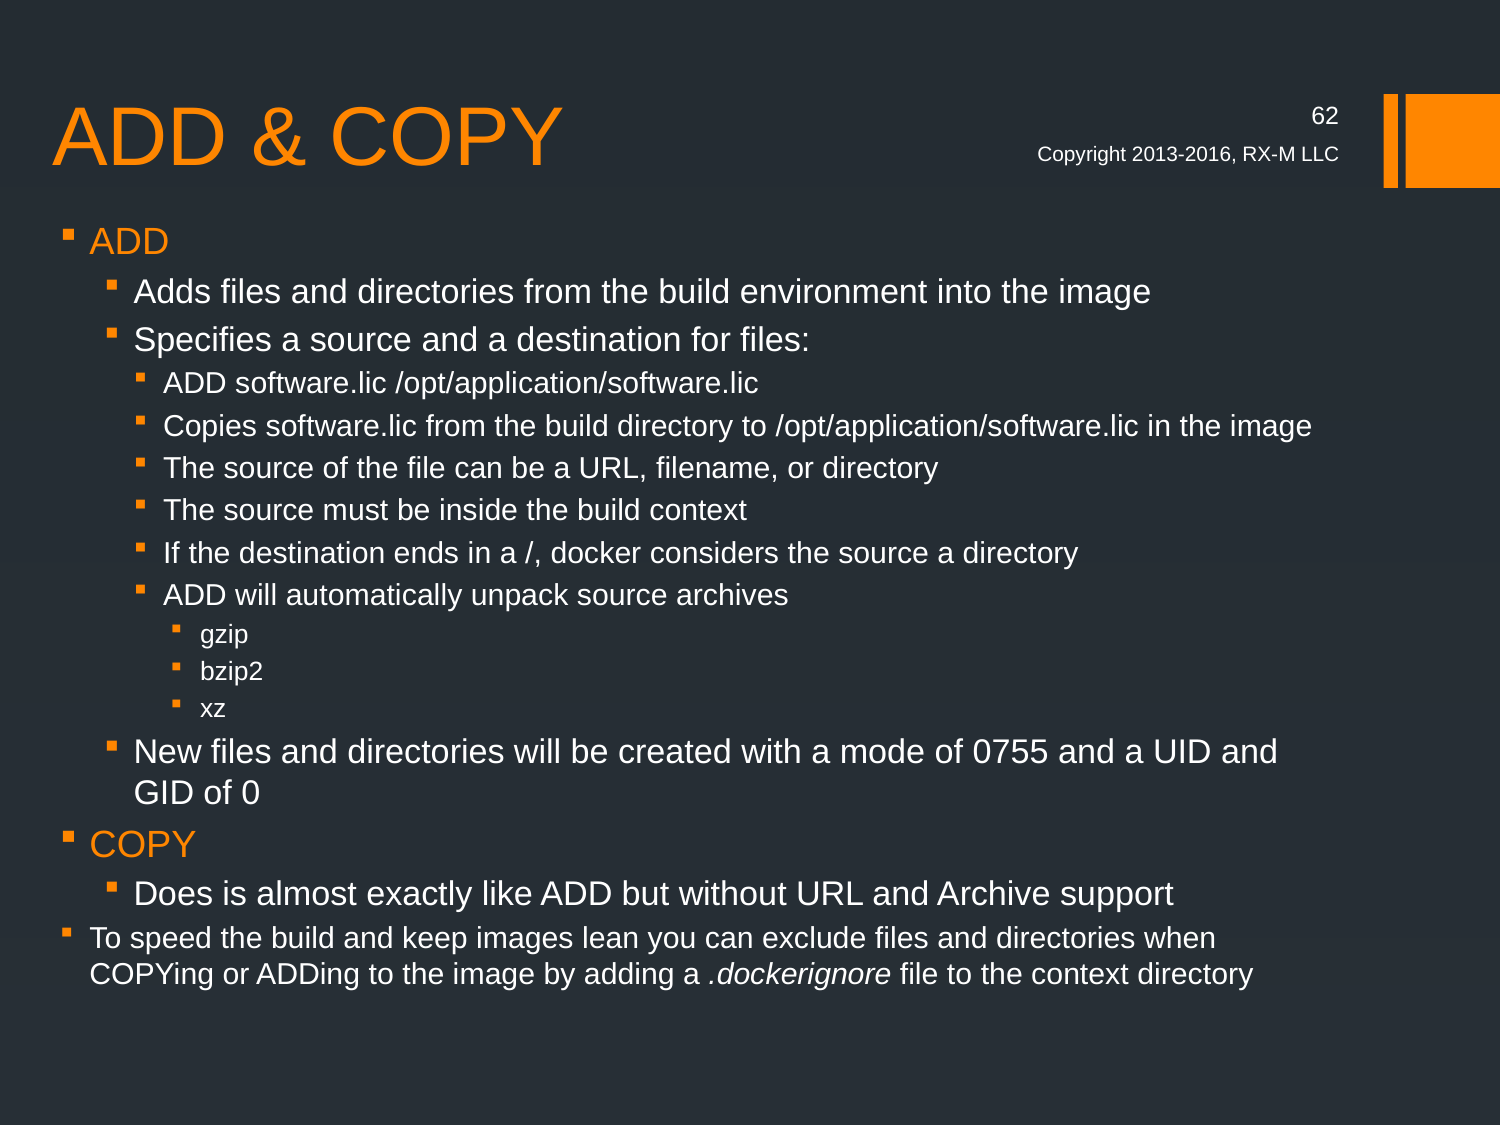

# ADD & COPY
62
Copyright 2013-2016, RX-M LLC
ADD
Adds files and directories from the build environment into the image
Specifies a source and a destination for files:
ADD software.lic /opt/application/software.lic
Copies software.lic from the build directory to /opt/application/software.lic in the image
The source of the file can be a URL, filename, or directory
The source must be inside the build context
If the destination ends in a /, docker considers the source a directory
ADD will automatically unpack source archives
gzip
bzip2
xz
New files and directories will be created with a mode of 0755 and a UID and GID of 0
COPY
Does is almost exactly like ADD but without URL and Archive support
To speed the build and keep images lean you can exclude files and directories when COPYing or ADDing to the image by adding a .dockerignore file to the context directory